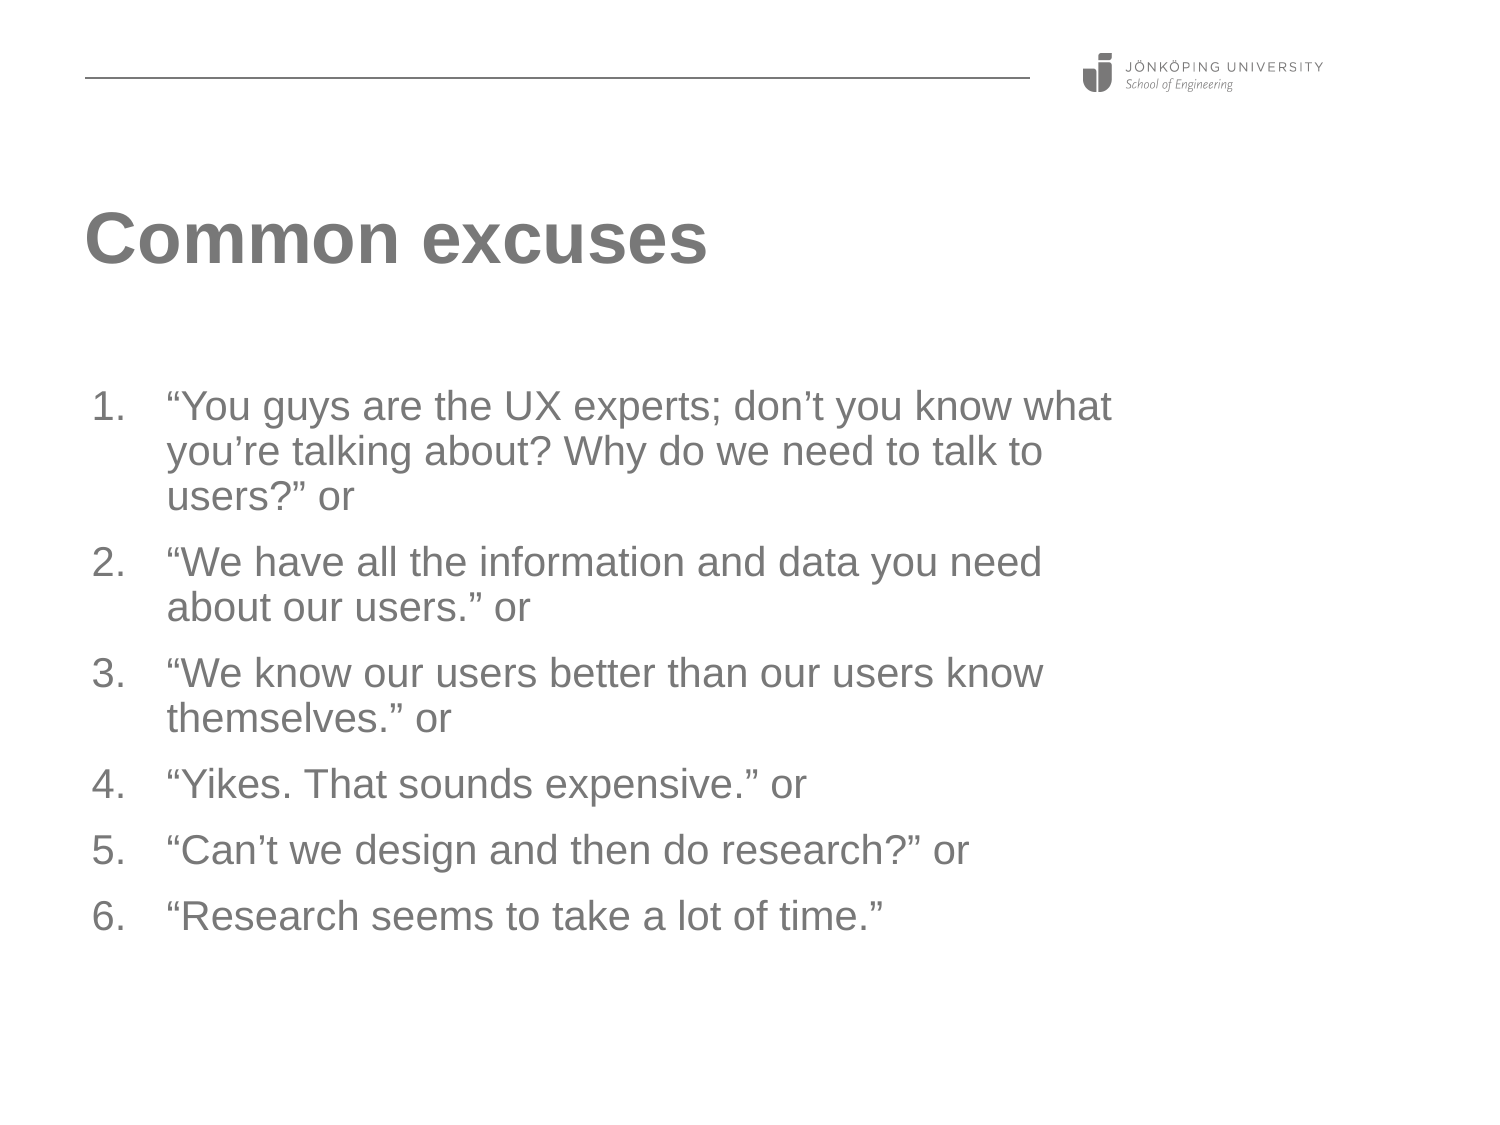

# Common excuses
“You guys are the UX experts; don’t you know what you’re talking about? Why do we need to talk to users?” or
“We have all the information and data you need about our users.” or
“We know our users better than our users know themselves.” or
“Yikes. That sounds expensive.” or
“Can’t we design and then do research?” or
“Research seems to take a lot of time.”